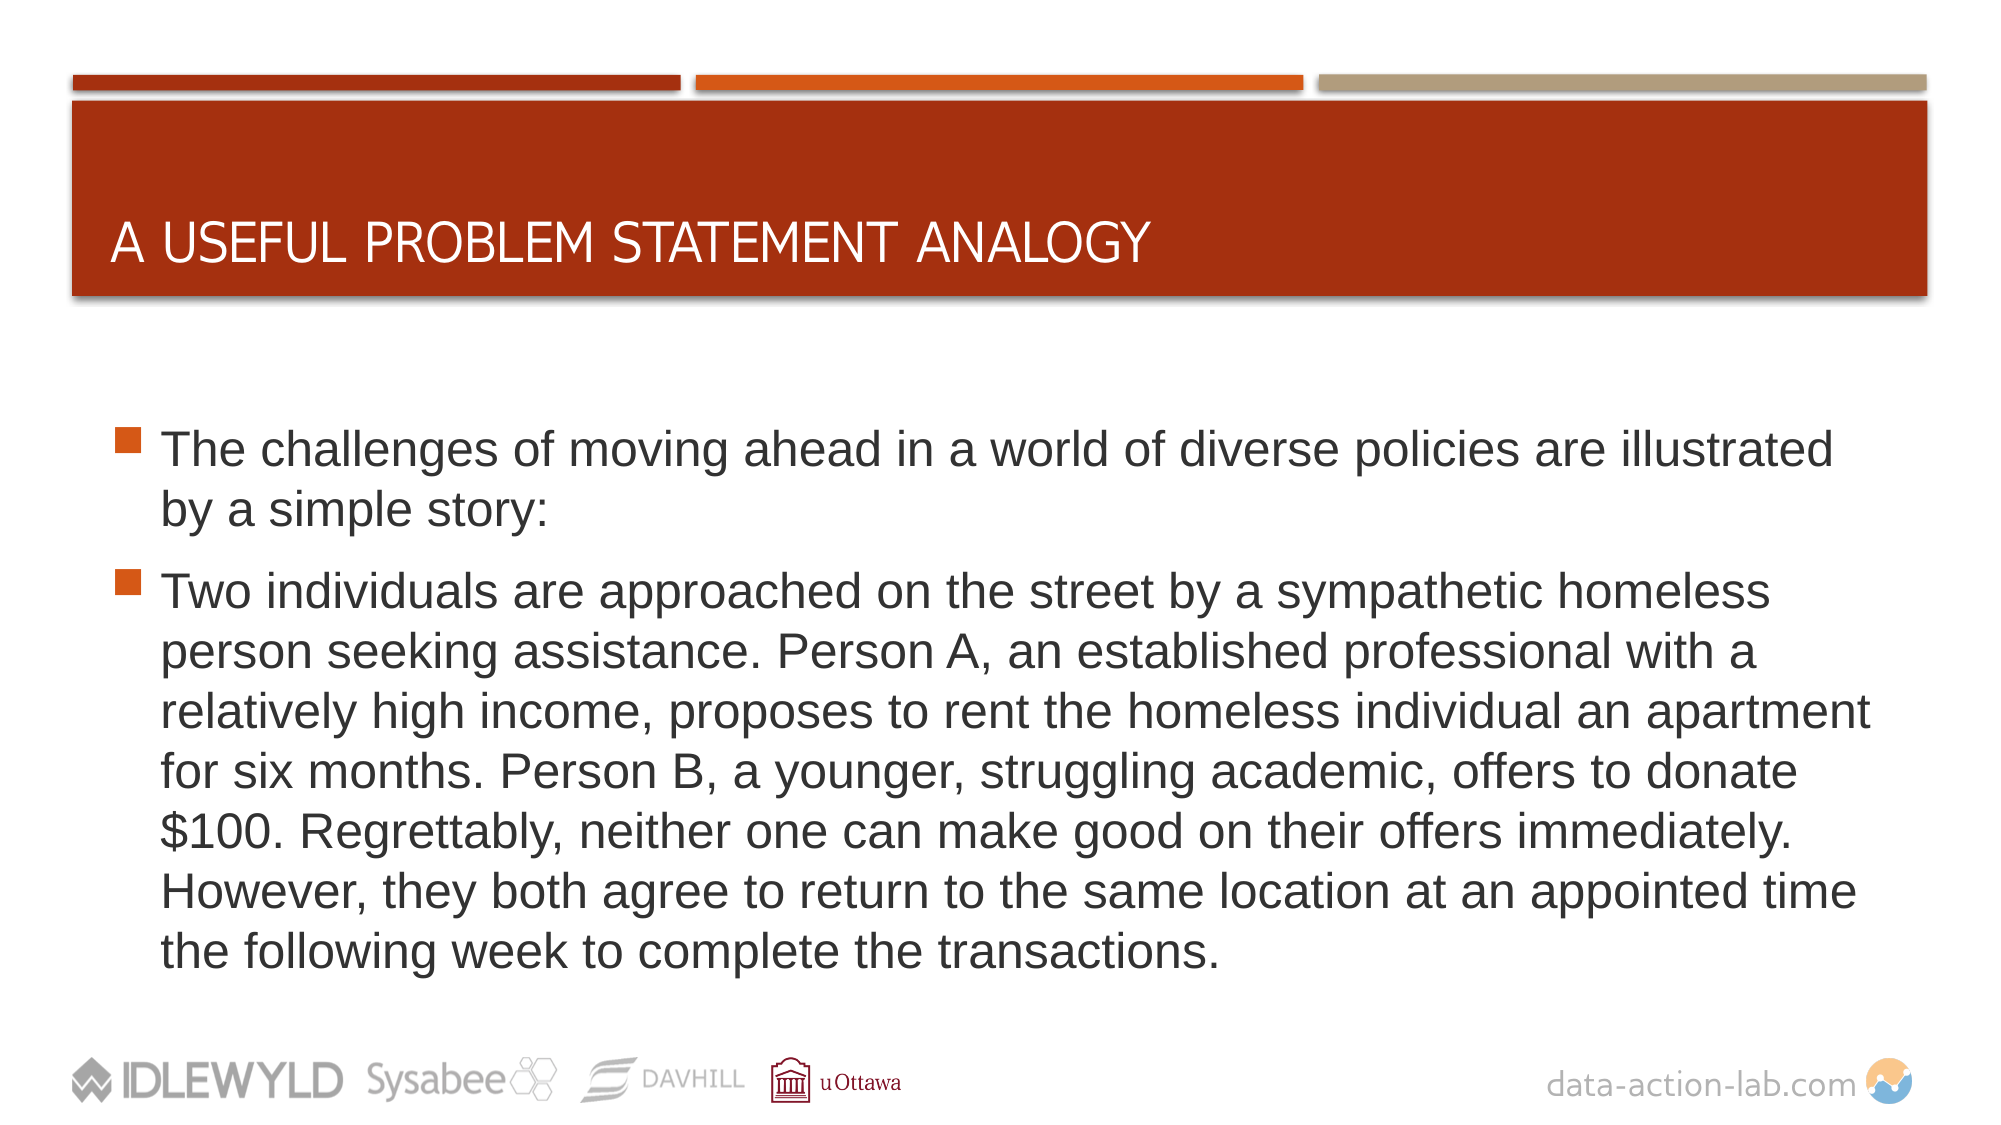

# A USEFUL PROBLEM STATEMENT ANALOGY
The challenges of moving ahead in a world of diverse policies are illustrated by a simple story:
Two individuals are approached on the street by a sympathetic homeless person seeking assistance. Person A, an established professional with a relatively high income, proposes to rent the homeless individual an apartment for six months. Person B, a younger, struggling academic, offers to donate $100. Regrettably, neither one can make good on their offers immediately. However, they both agree to return to the same location at an appointed time the following week to complete the transactions.